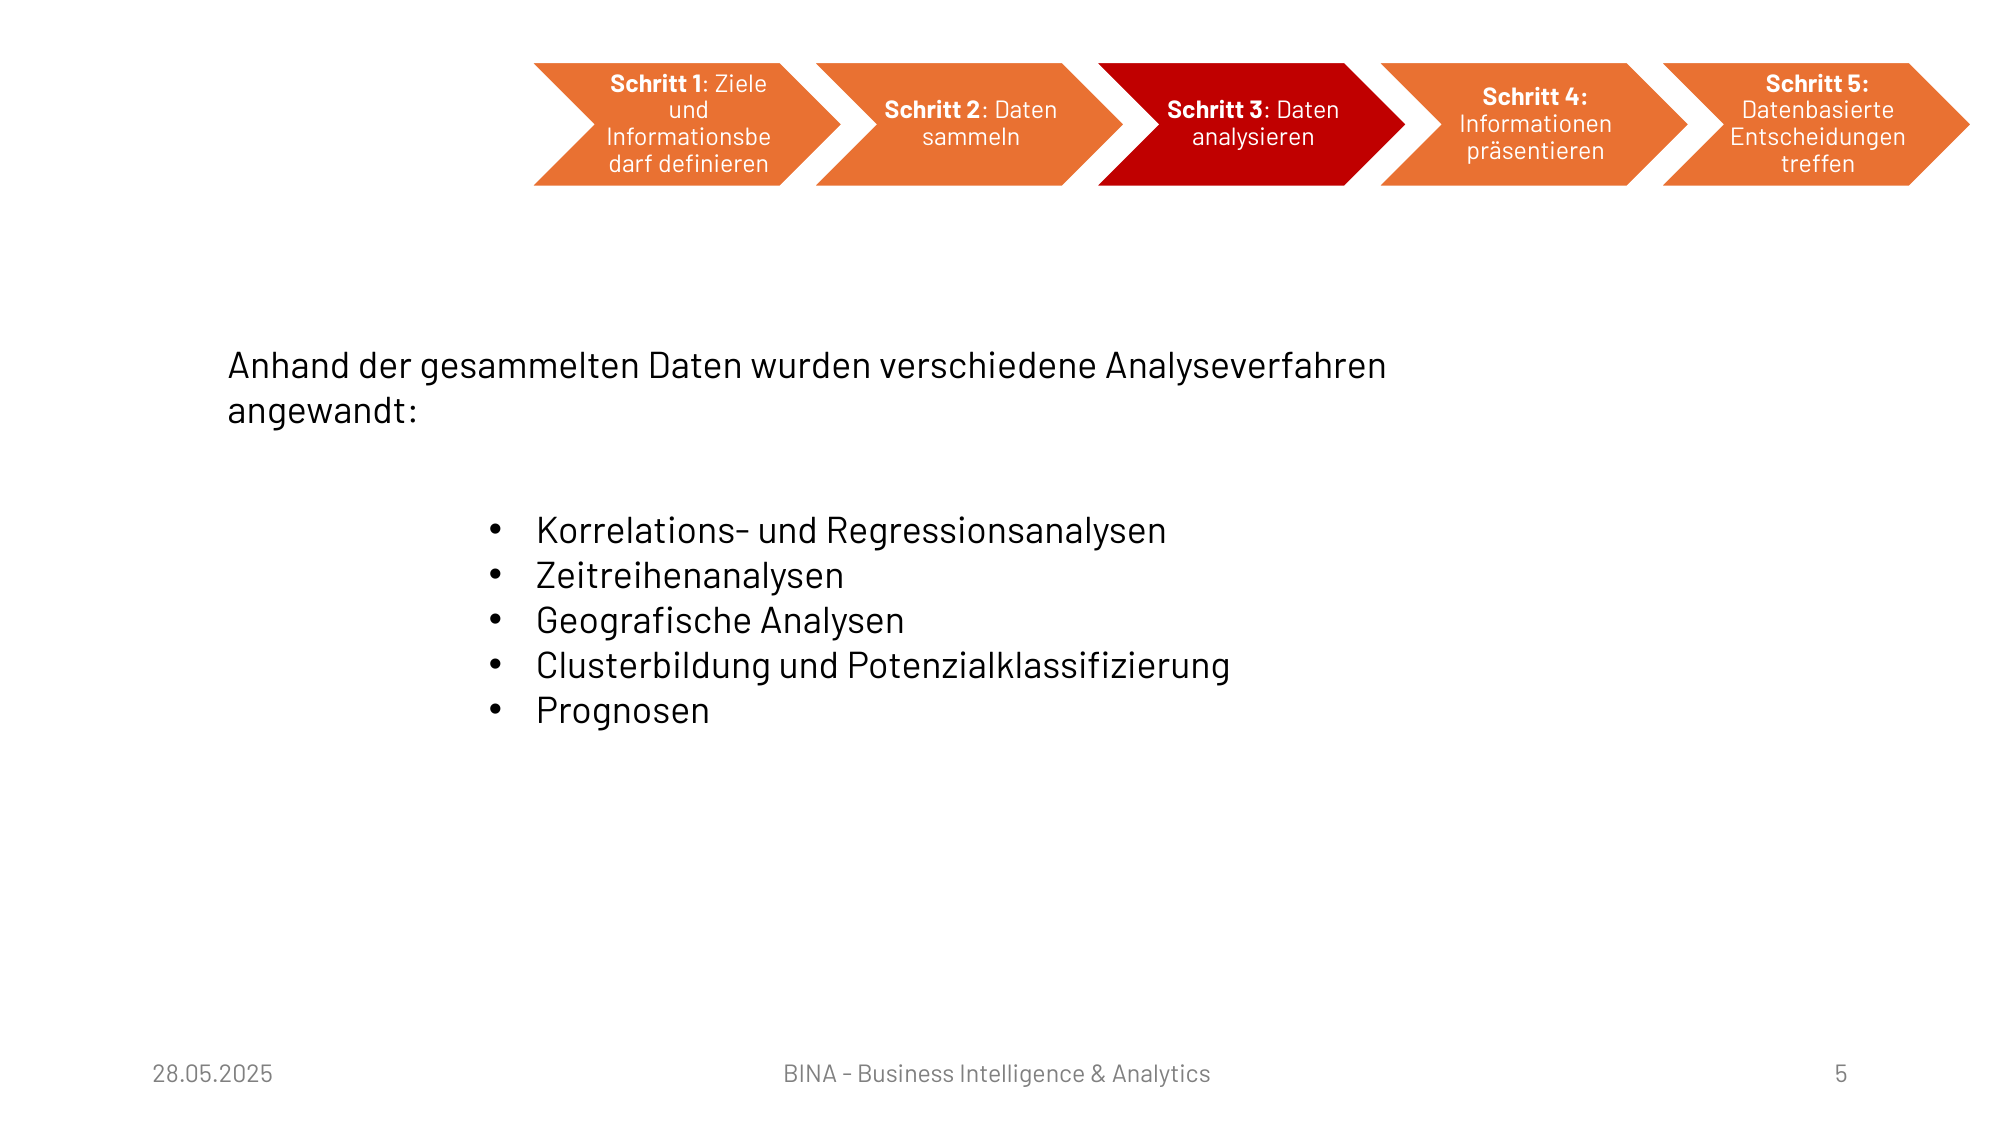

Schritt 1: Ziele und Informationsbedarf definieren
Schritt 2: Daten sammeln
Schritt 3: Daten analysieren
Schritt 4: Informationen präsentieren
Schritt 5: Datenbasierte Entscheidungen treffen
Anhand der gesammelten Daten wurden verschiedene Analyseverfahren angewandt:
Korrelations- und Regressionsanalysen
Zeitreihenanalysen
Geografische Analysen
Clusterbildung und Potenzialklassifizierung
Prognosen
28.05.2025
BINA - Business Intelligence & Analytics
5